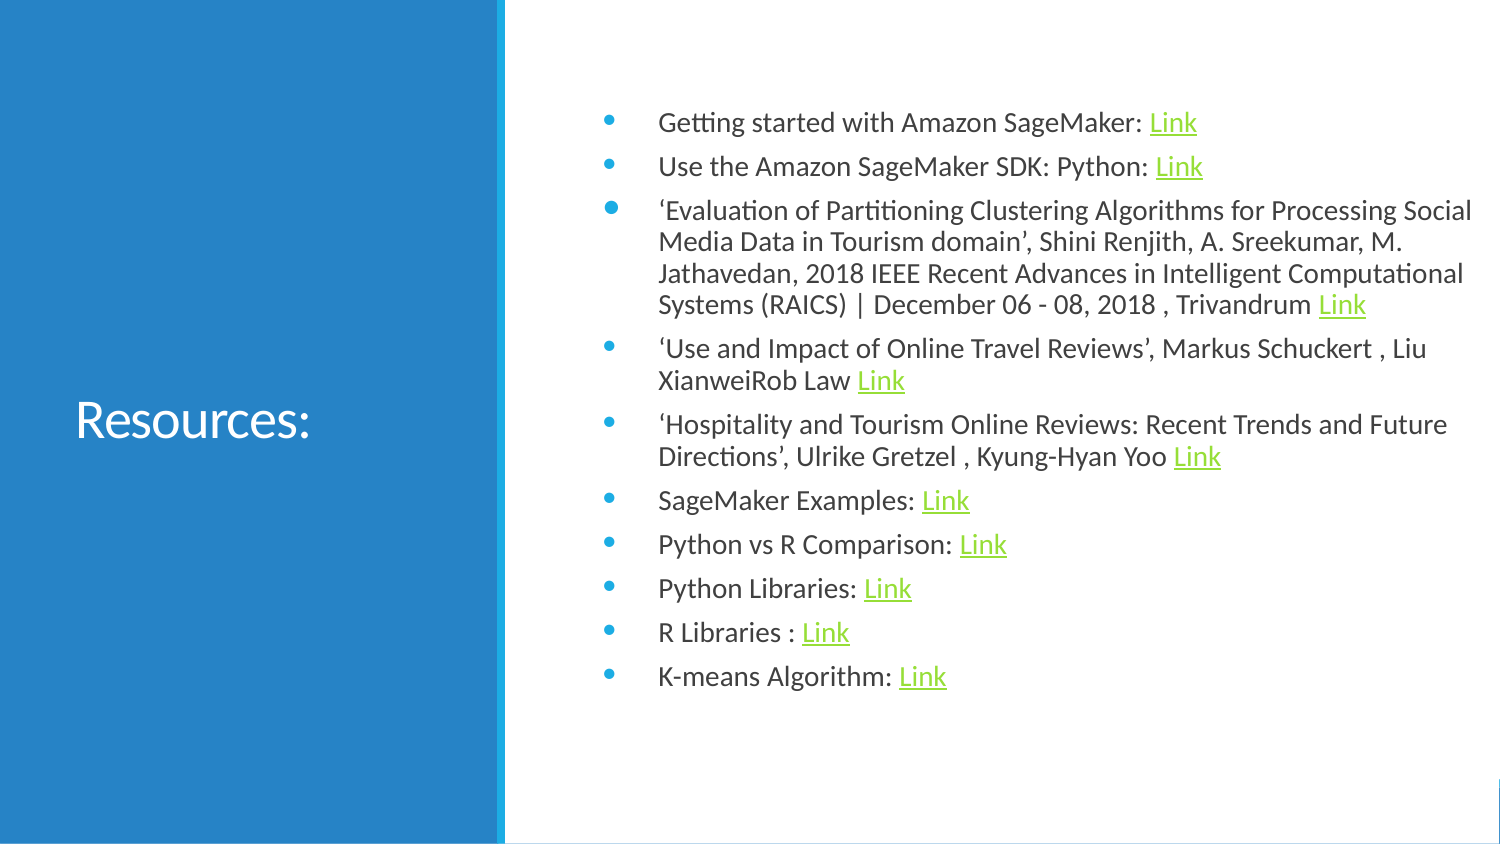

# Resources:
Getting started with Amazon SageMaker: Link
Use the Amazon SageMaker SDK: Python: Link
‘Evaluation of Partitioning Clustering Algorithms for Processing Social Media Data in Tourism domain’, Shini Renjith, A. Sreekumar, M. Jathavedan, 2018 IEEE Recent Advances in Intelligent Computational Systems (RAICS) | December 06 - 08, 2018 , Trivandrum Link
‘Use and Impact of Online Travel Reviews’, Markus Schuckert , Liu XianweiRob Law Link
‘Hospitality and Tourism Online Reviews: Recent Trends and Future Directions’, Ulrike Gretzel , Kyung-Hyan Yoo Link
SageMaker Examples: Link
Python vs R Comparison: Link
Python Libraries: Link
R Libraries : Link
K-means Algorithm: Link